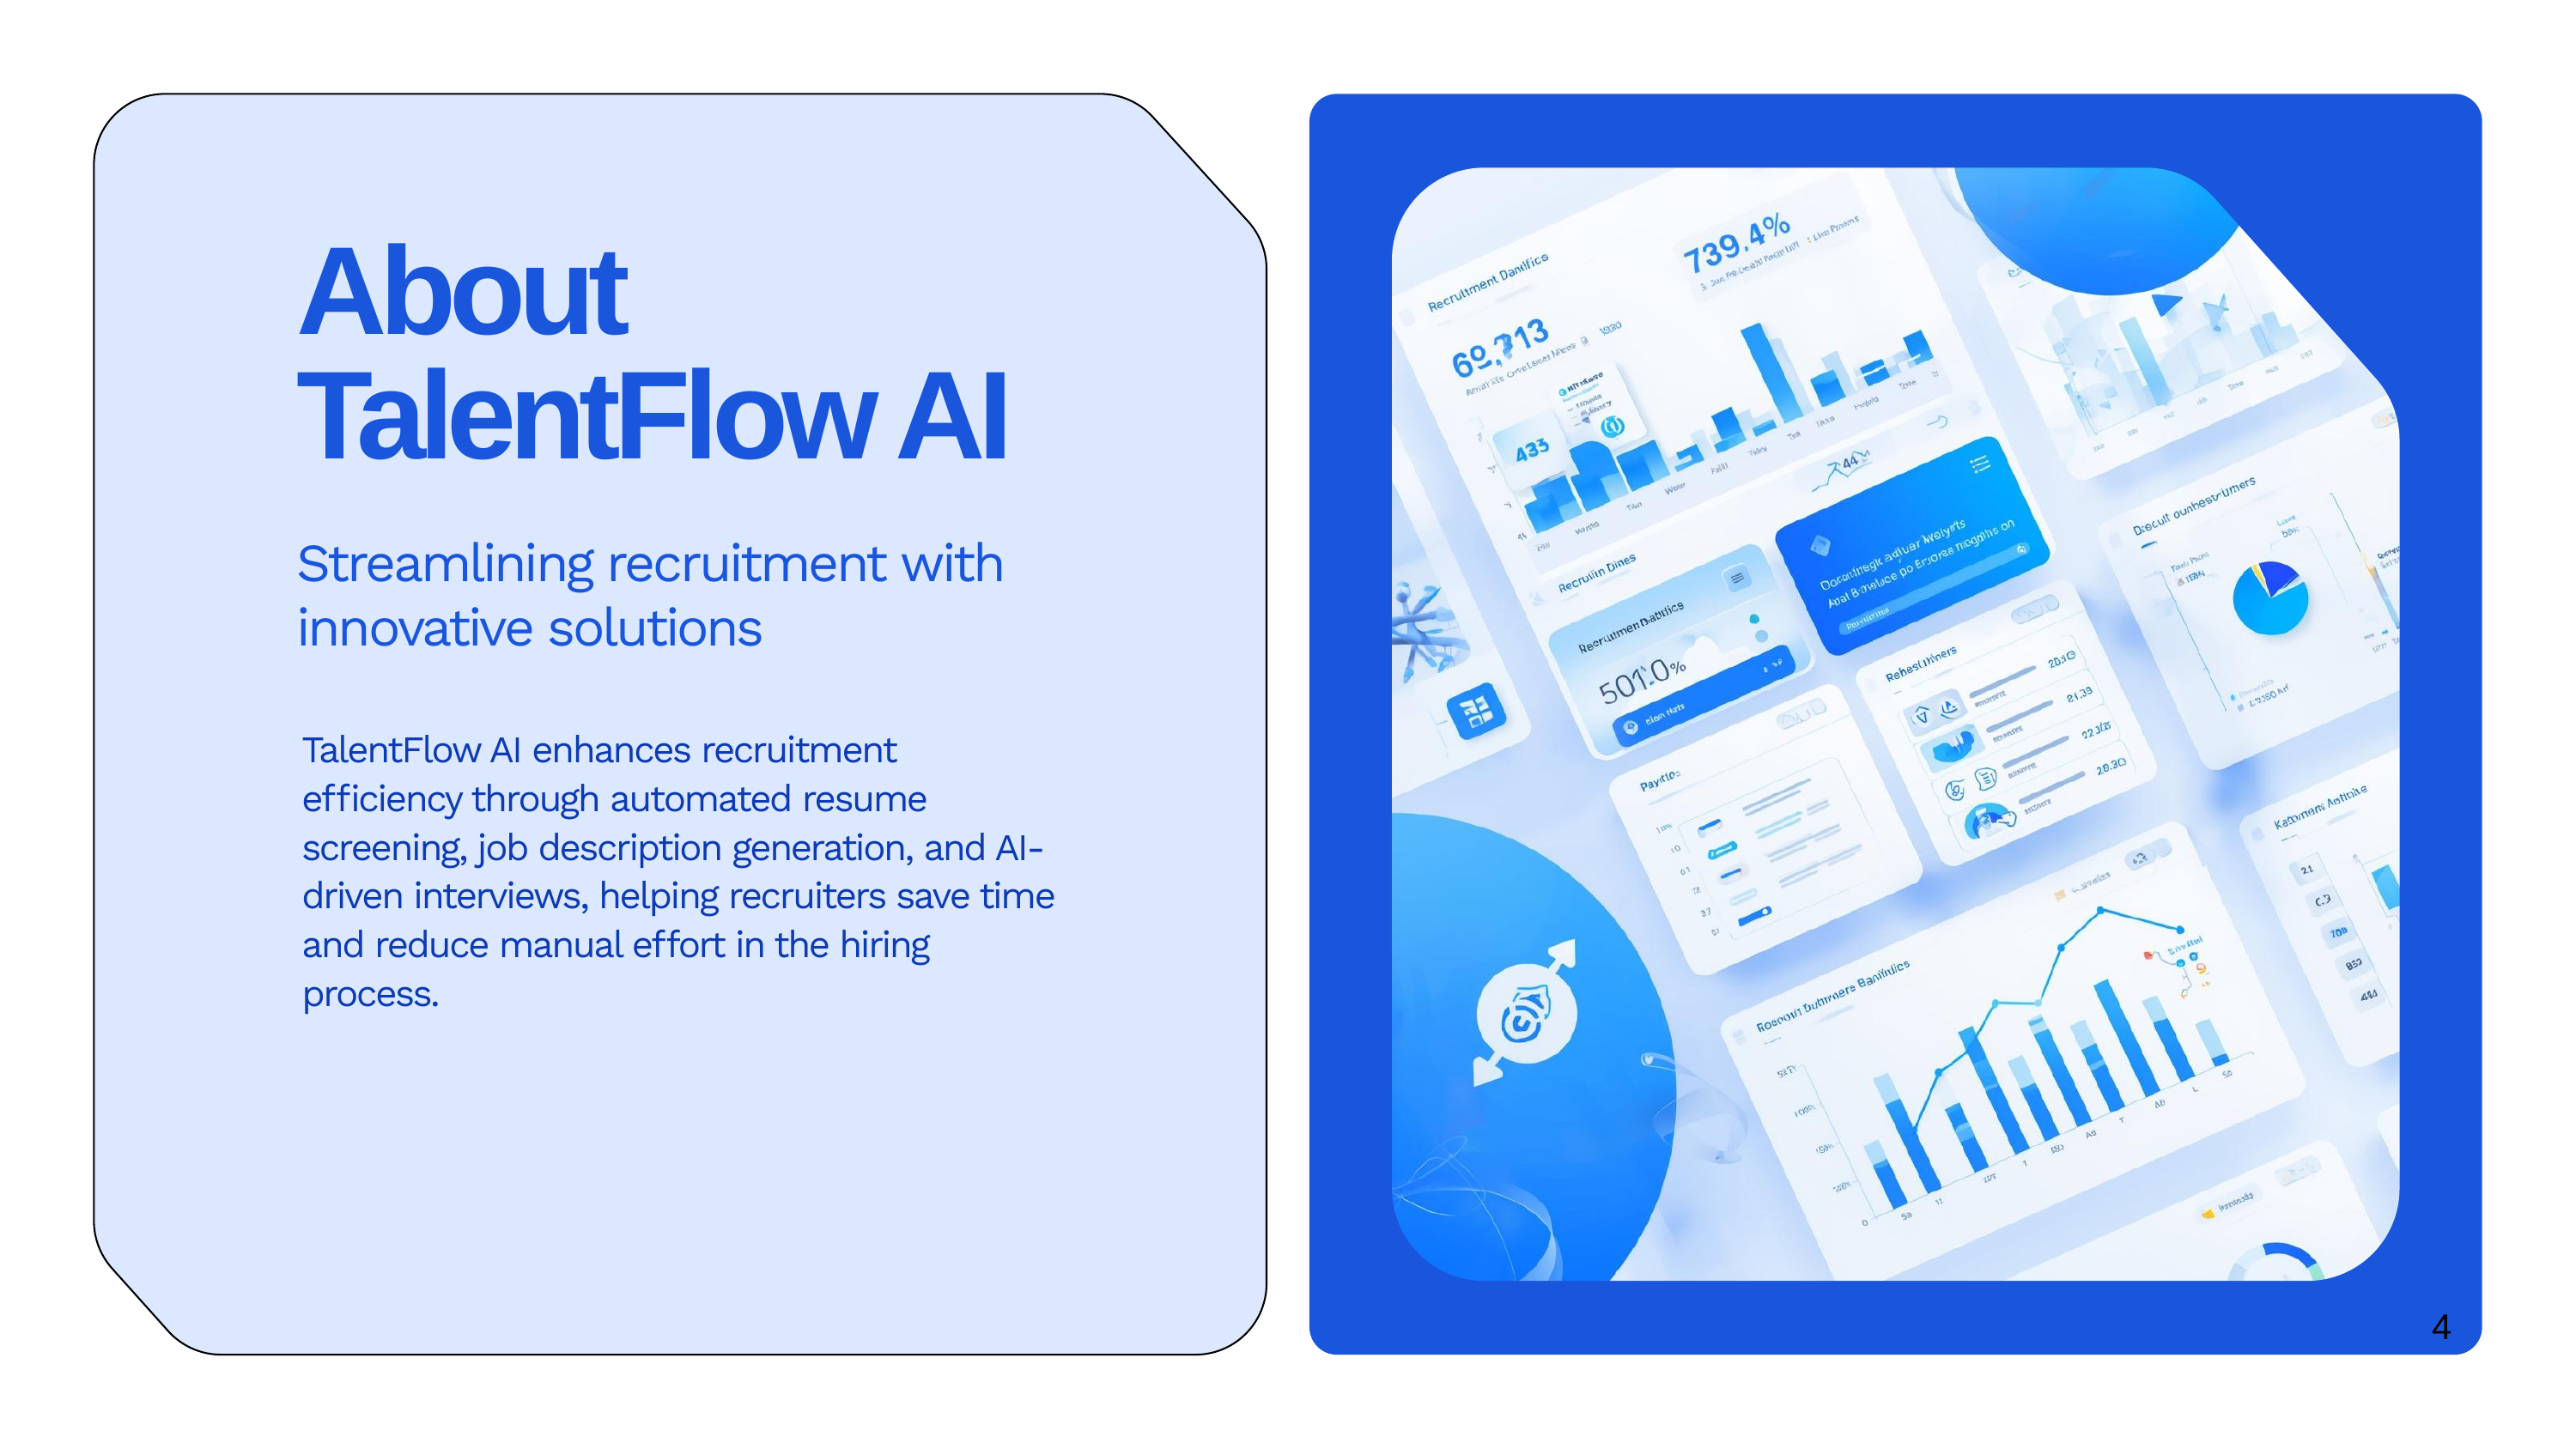

About TalentFlow AI
Streamlining recruitment with innovative solutions
TalentFlow AI enhances recruitment efficiency through automated resume screening, job description generation, and AI-driven interviews, helping recruiters save time and reduce manual effort in the hiring process.
4